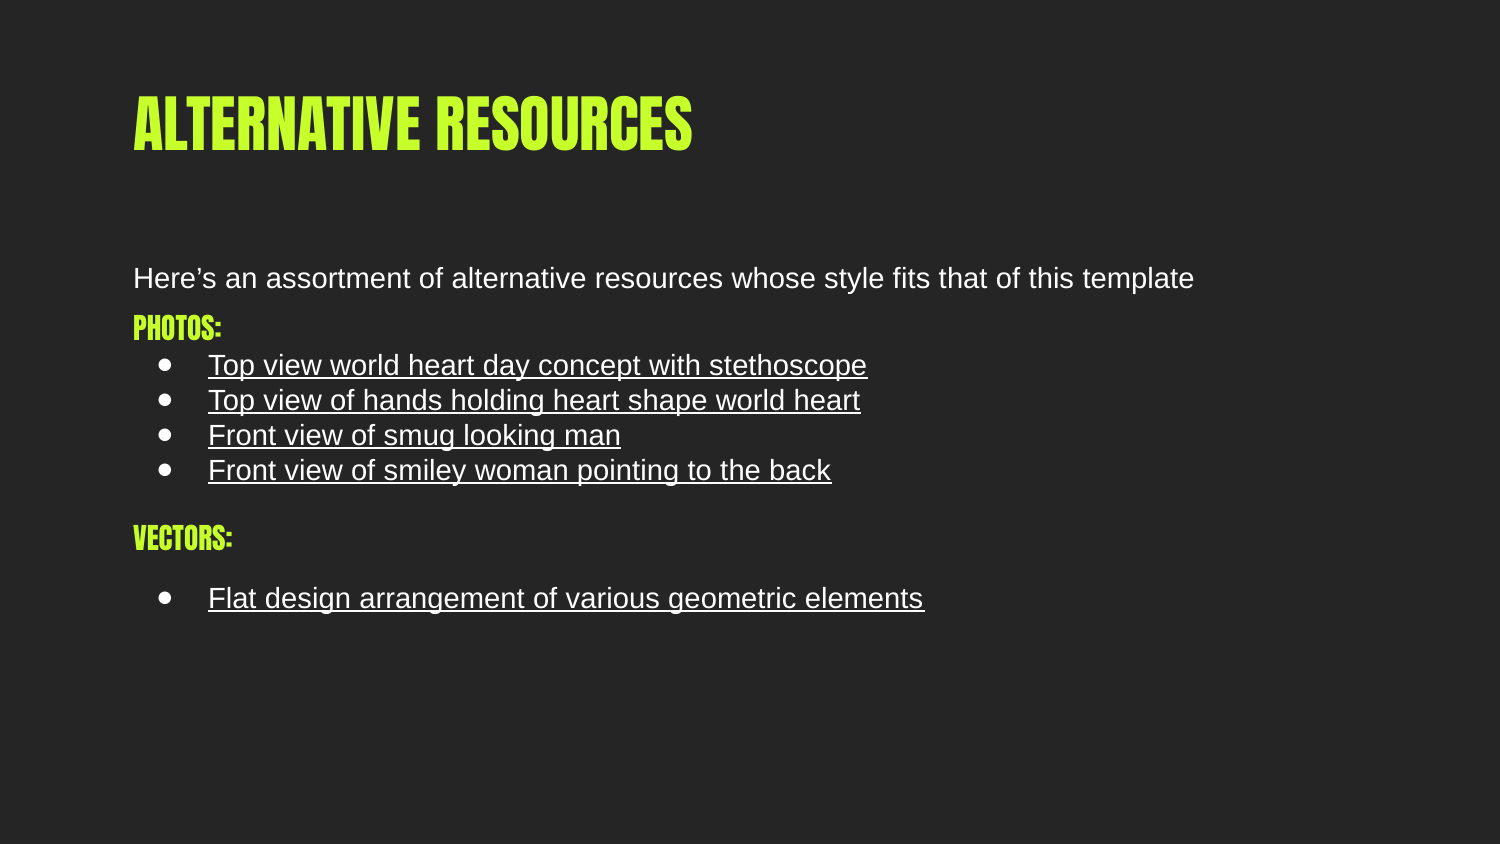

# ALTERNATIVE RESOURCES
Here’s an assortment of alternative resources whose style fits the one of this template
Photos:

Here’s an assortment of alternative resources whose style fits that of this template
PHOTOS:
Top view world heart day concept with stethoscope
Top view of hands holding heart shape world heart
Front view of smug looking man
Front view of smiley woman pointing to the back
VECTORS:
Flat design arrangement of various geometric elements